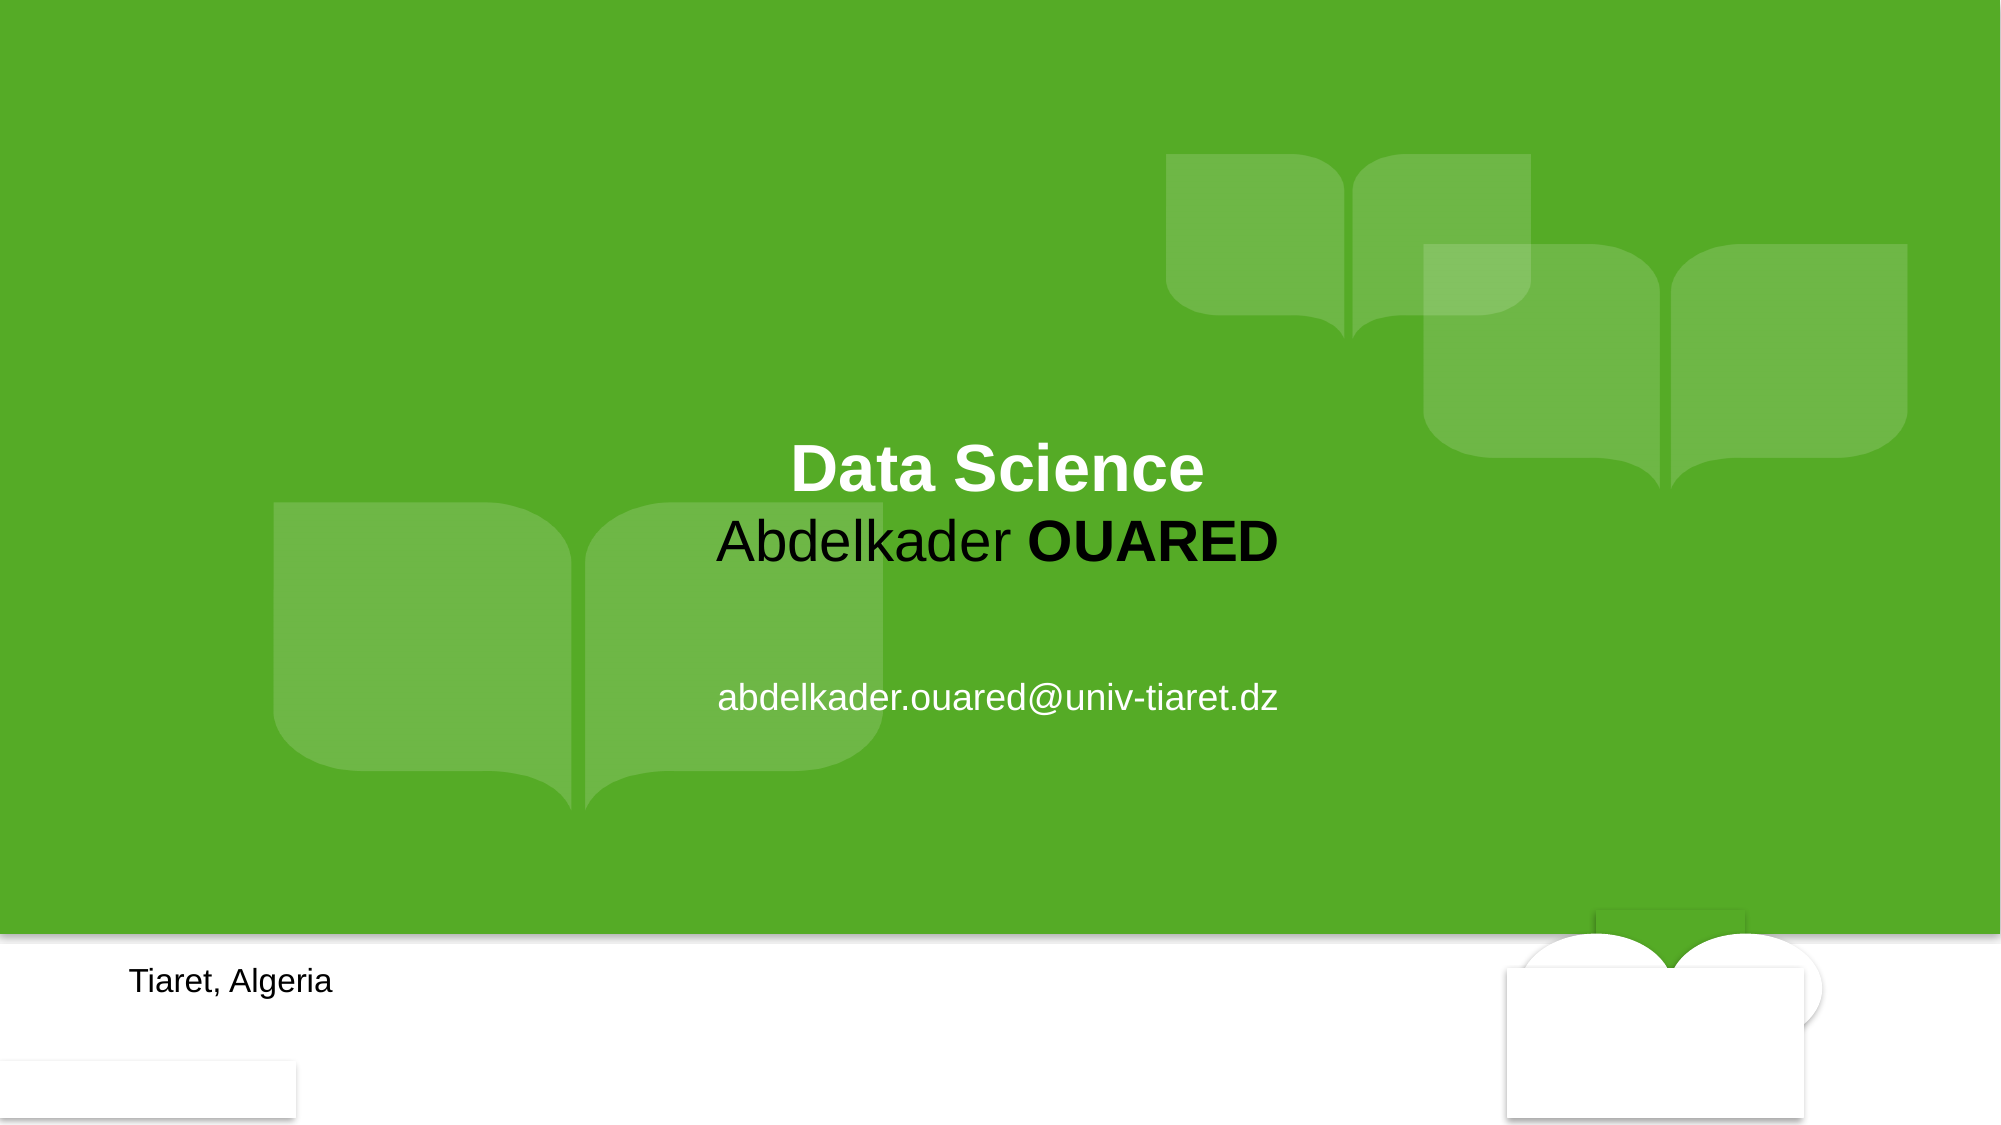

Data Science
Abdelkader Ouared

abdelkader.ouared@univ-tiaret.dz
Tiaret, Algeria